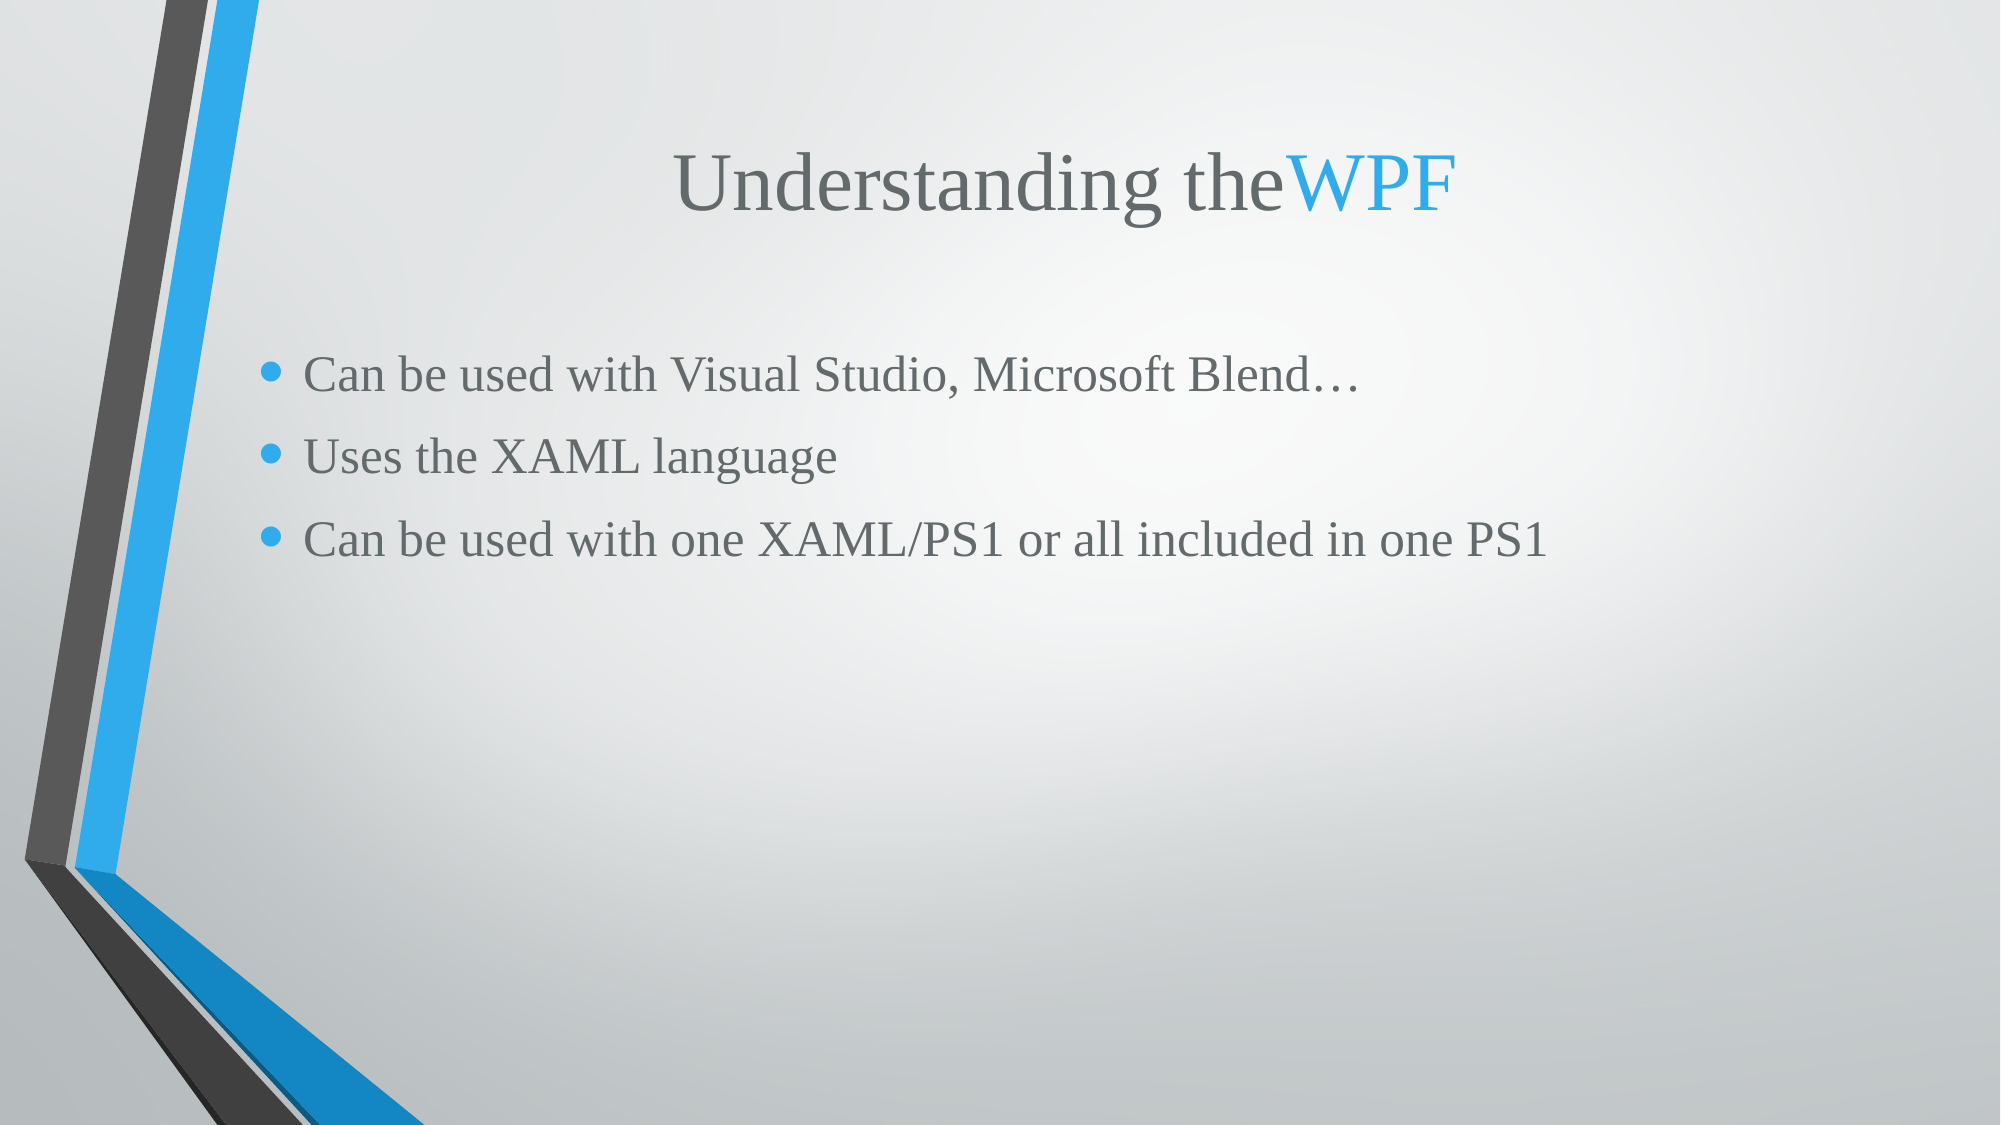

# Understanding theWPF
Can be used with Visual Studio, Microsoft Blend…
Uses the XAML language
Can be used with one XAML/PS1 or all included in one PS1